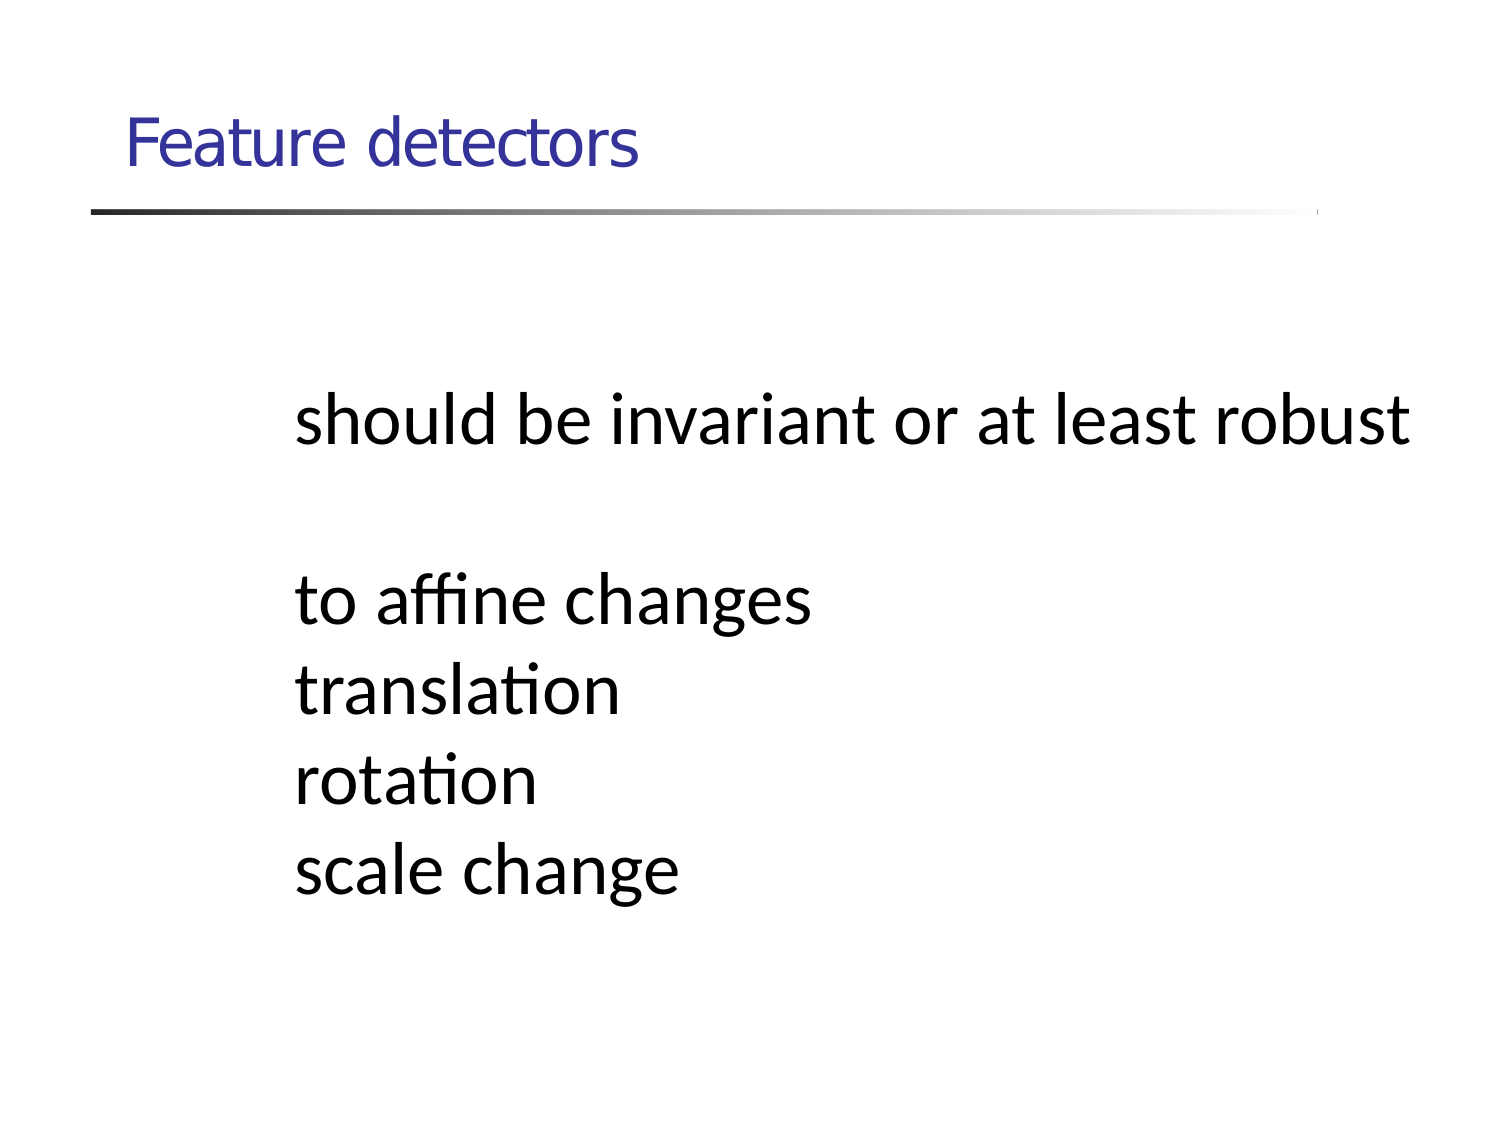

# Feature detectors
should be invariant or at least robust

to affine changes
translation
rotation
scale change